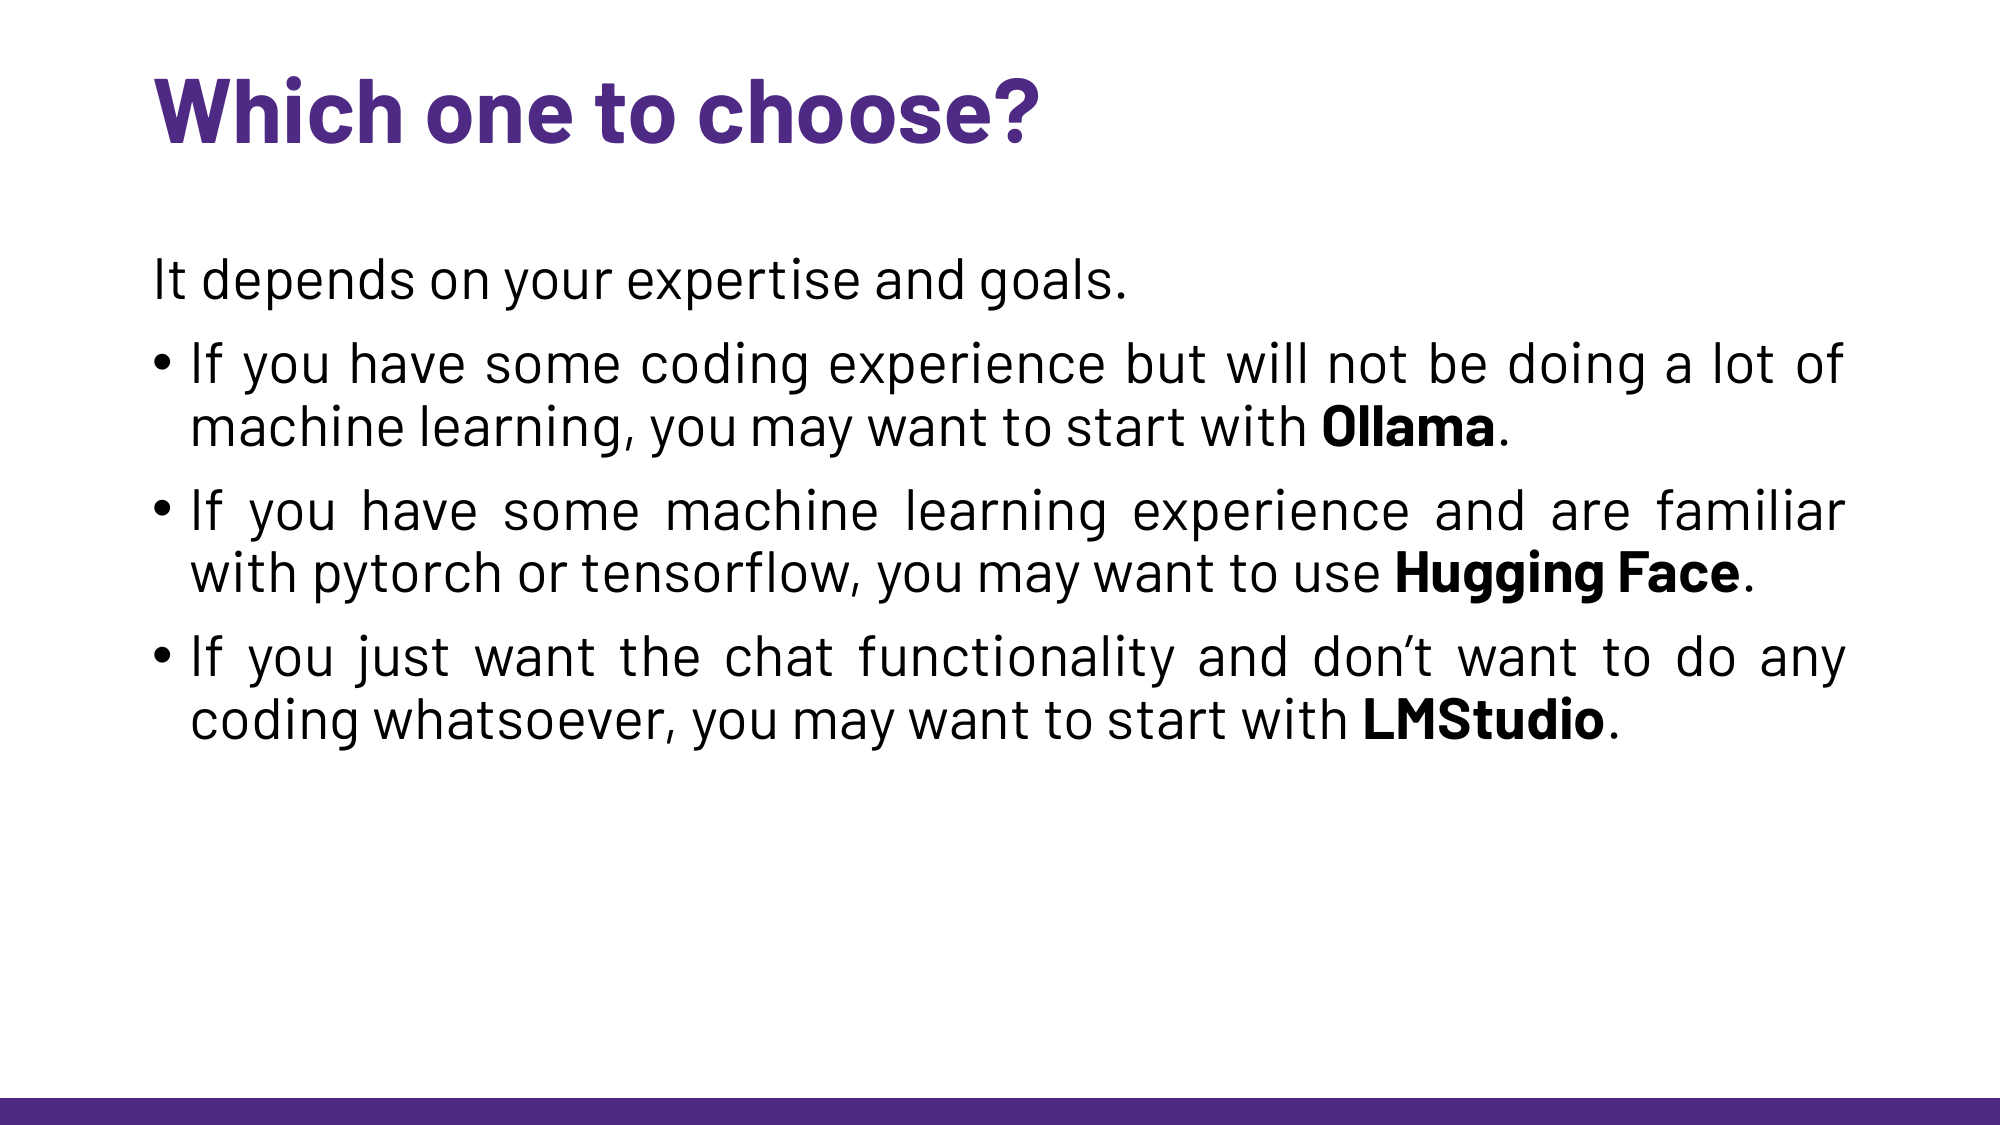

# Which one to choose?
It depends on your expertise and goals.
If you have some coding experience but will not be doing a lot of machine learning, you may want to start with Ollama.
If you have some machine learning experience and are familiar with pytorch or tensorflow, you may want to use Hugging Face.
If you just want the chat functionality and don’t want to do any coding whatsoever, you may want to start with LMStudio.